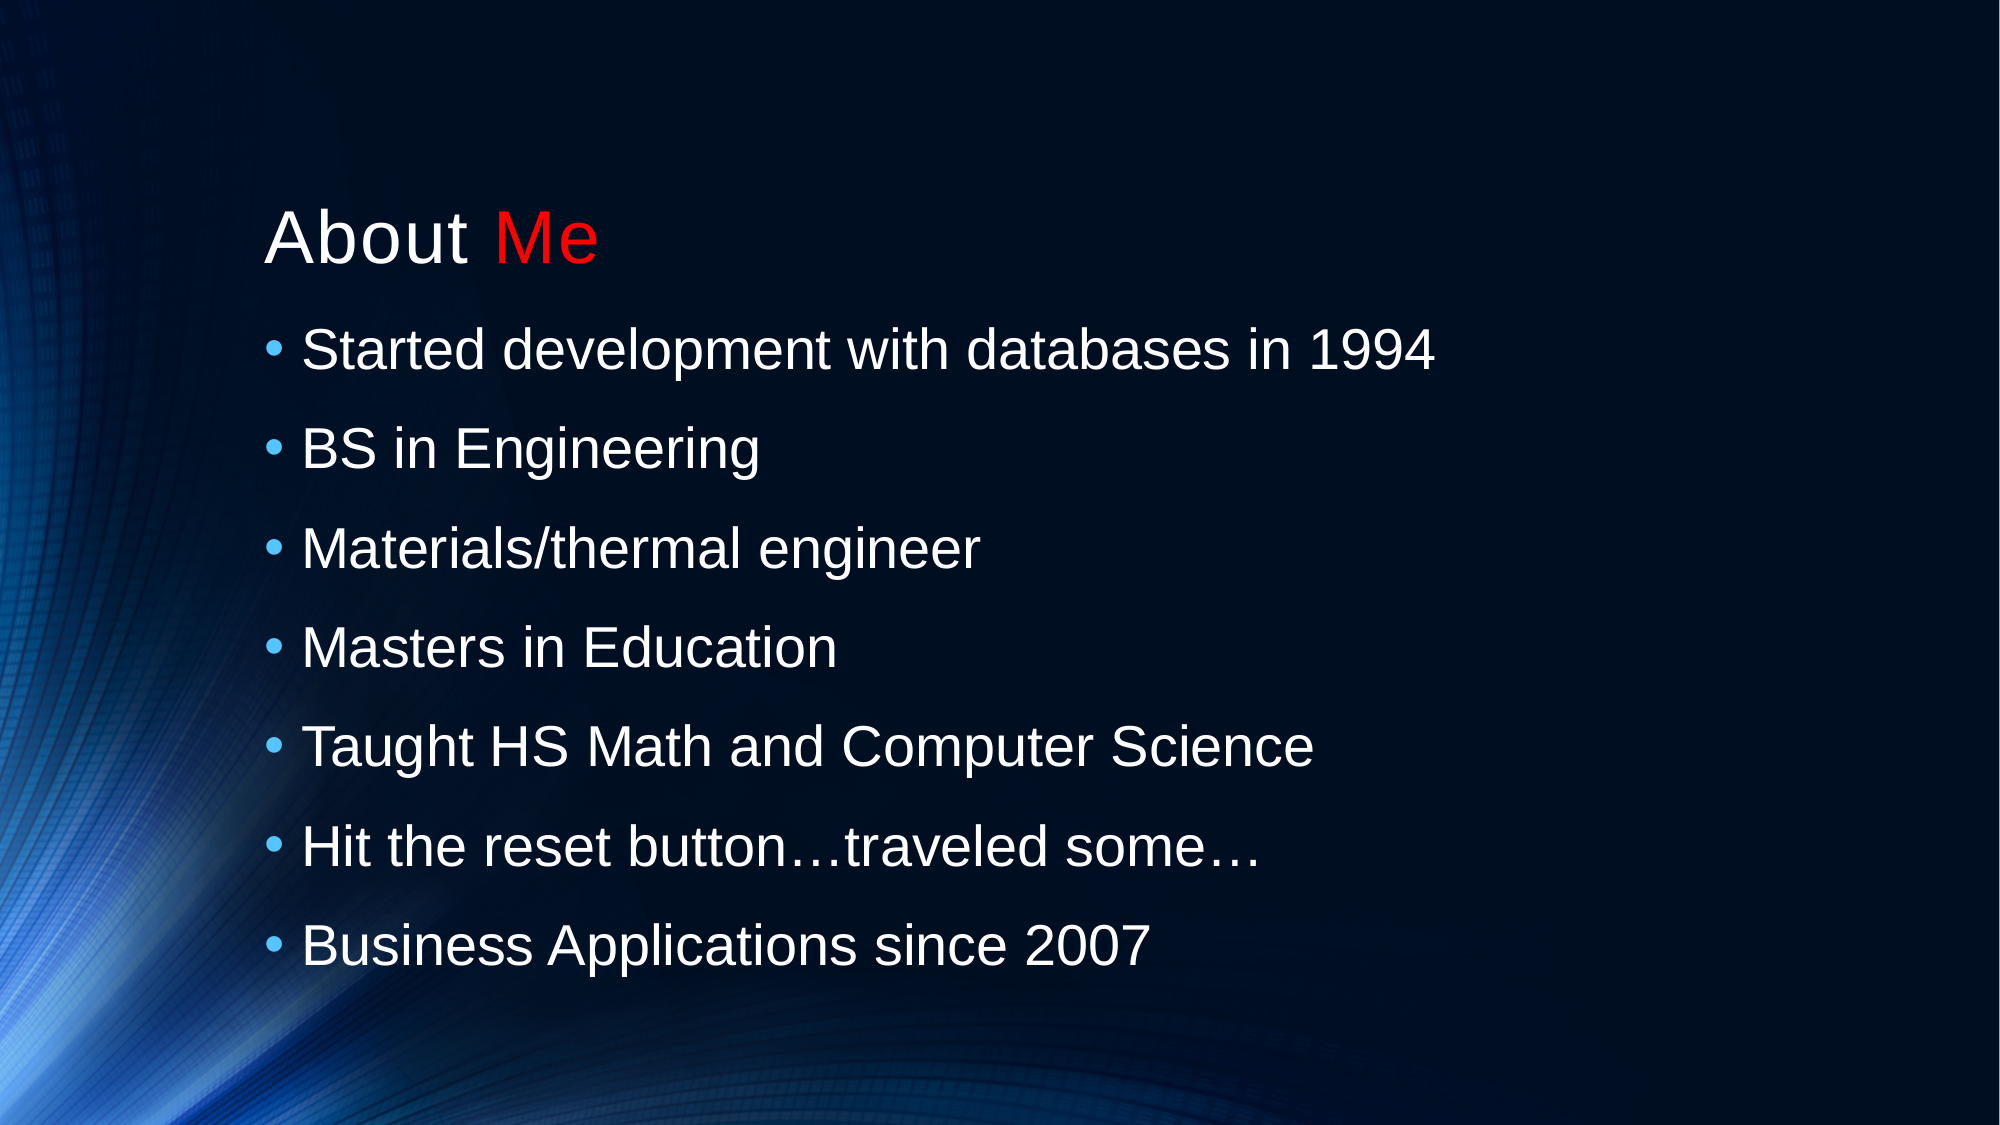

# About Me
Started development with databases in 1994
BS in Engineering
Materials/thermal engineer
Masters in Education
Taught HS Math and Computer Science
Hit the reset button…traveled some…
Business Applications since 2007